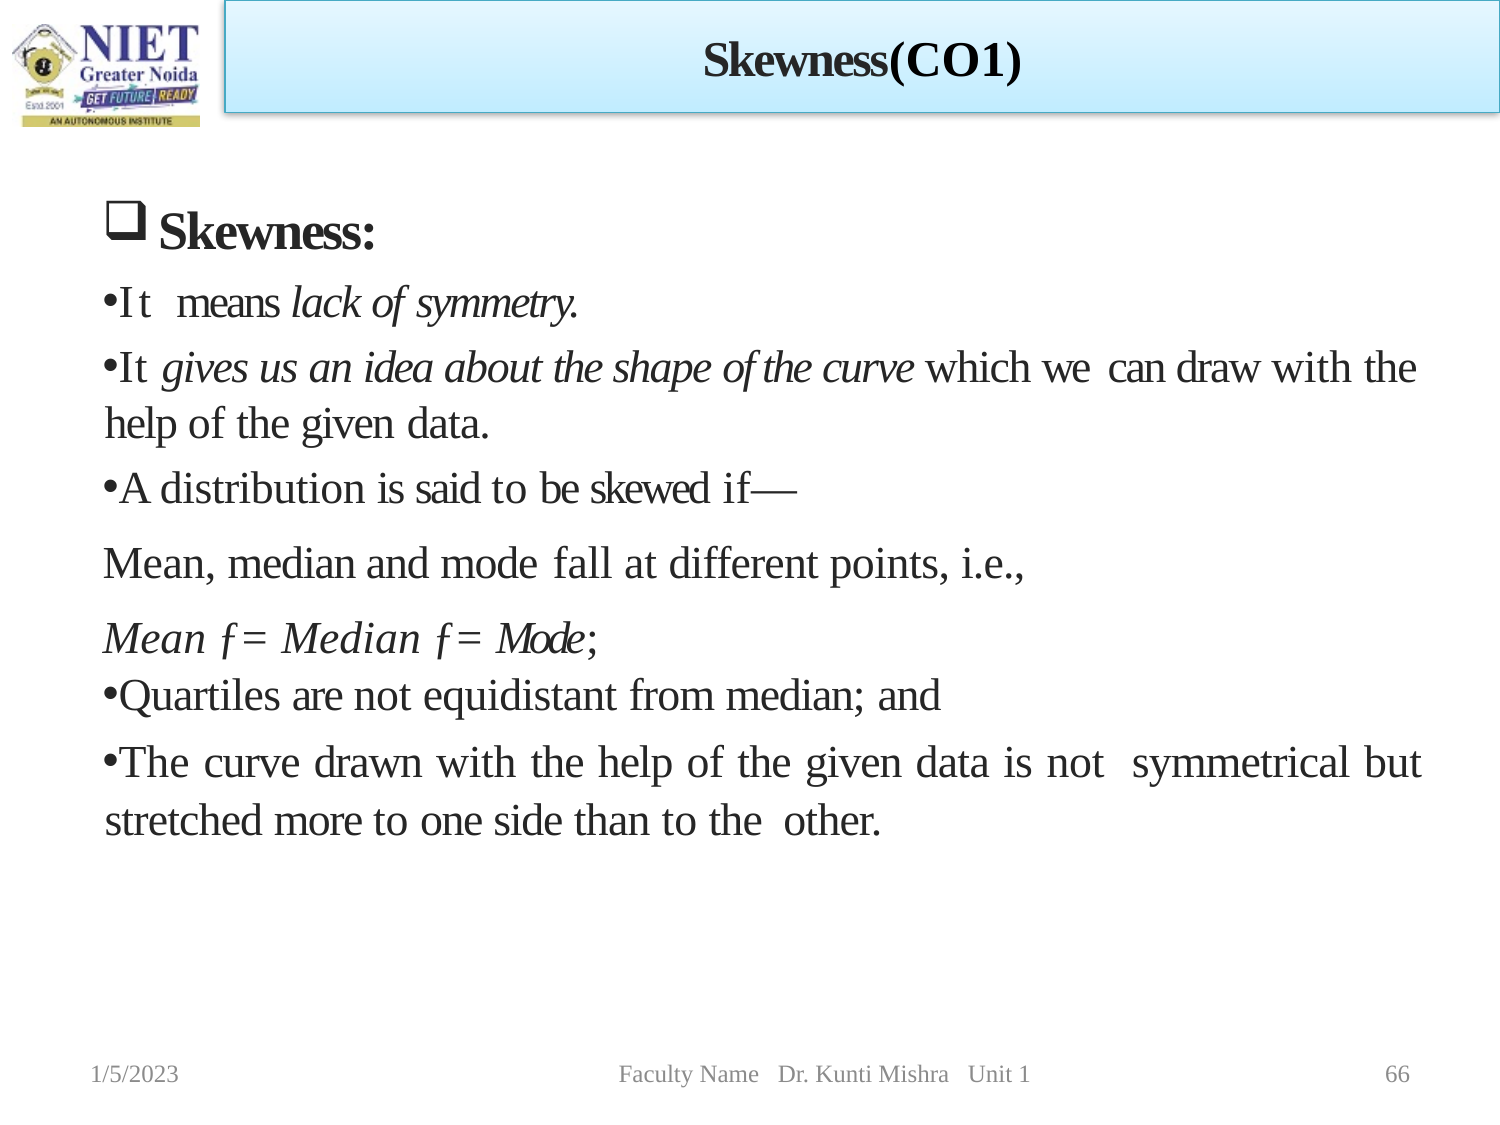

Skewness(CO1)
Skewness:
I t   means lack of symmetry.
It gives us an idea about the shape of the curve which we  can draw with the help of the given data.
A distribution is said to be skewed if—
Mean, median and mode fall at different points, i.e.,
Mean ƒ= Median ƒ= Mode;
Quartiles are not equidistant from median; and
The curve drawn with the help of the given data is not  symmetrical but stretched more to one side than to the  other.

1/5/2023
Faculty Name   Dr. Kunti Mishra   Unit 1
66